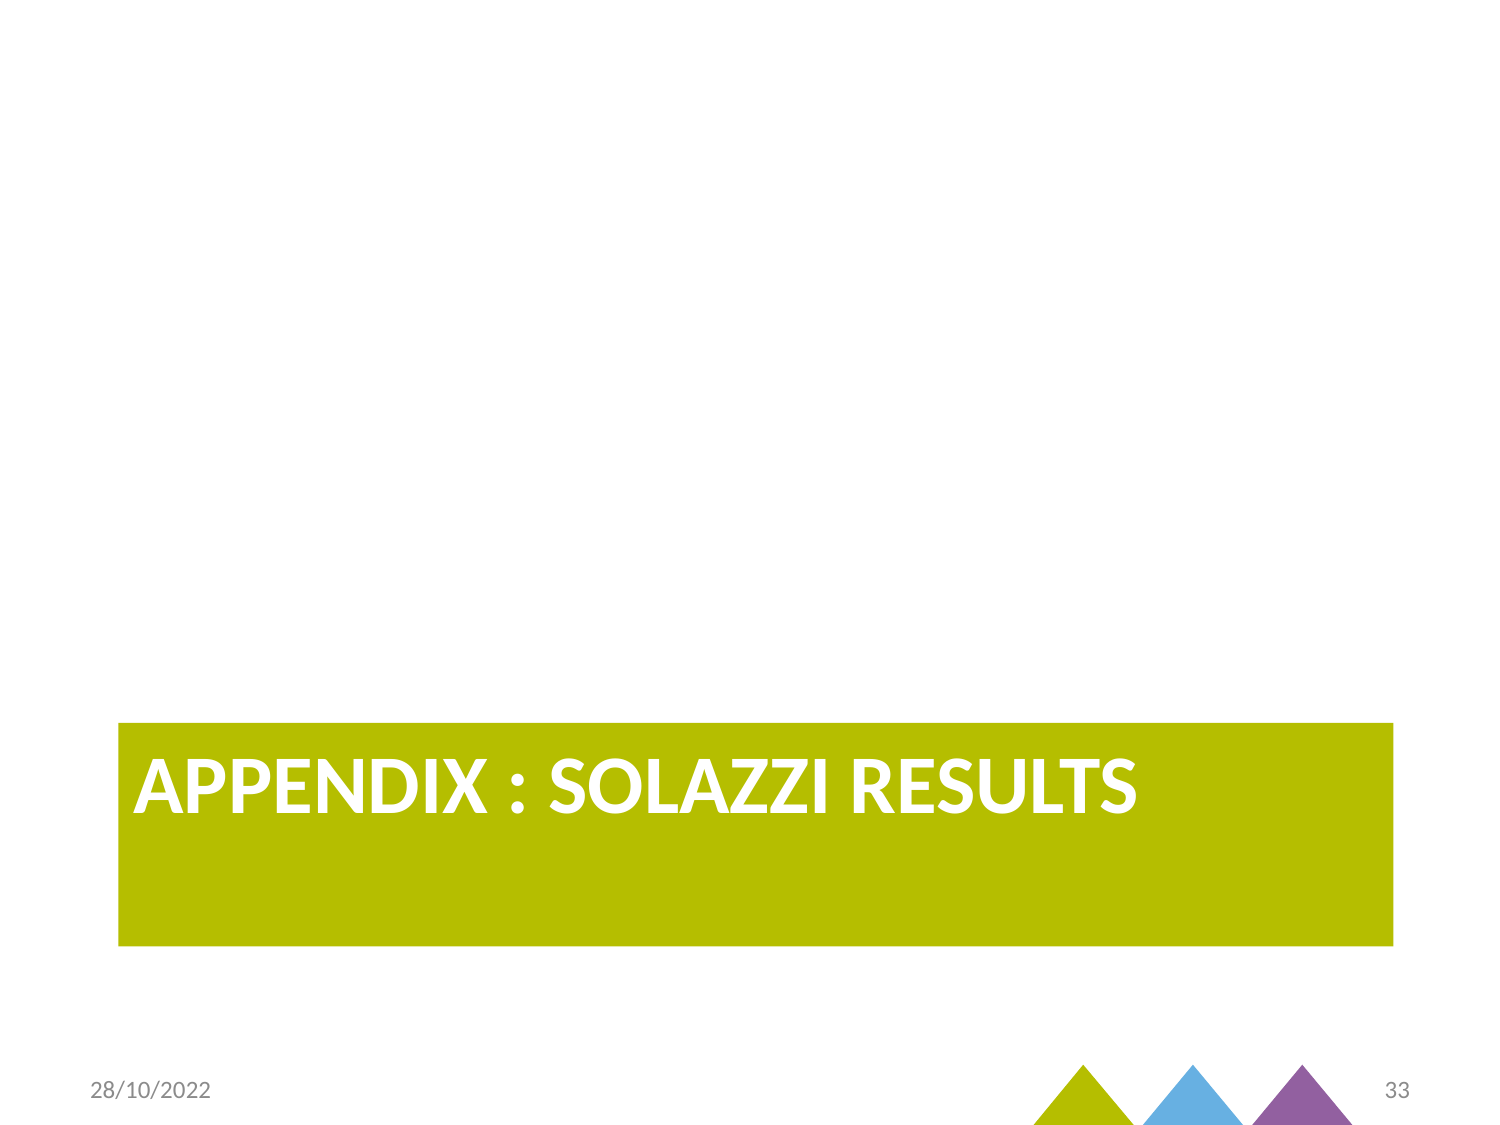

# Appendix : Solazzi Results
28/10/2022
33